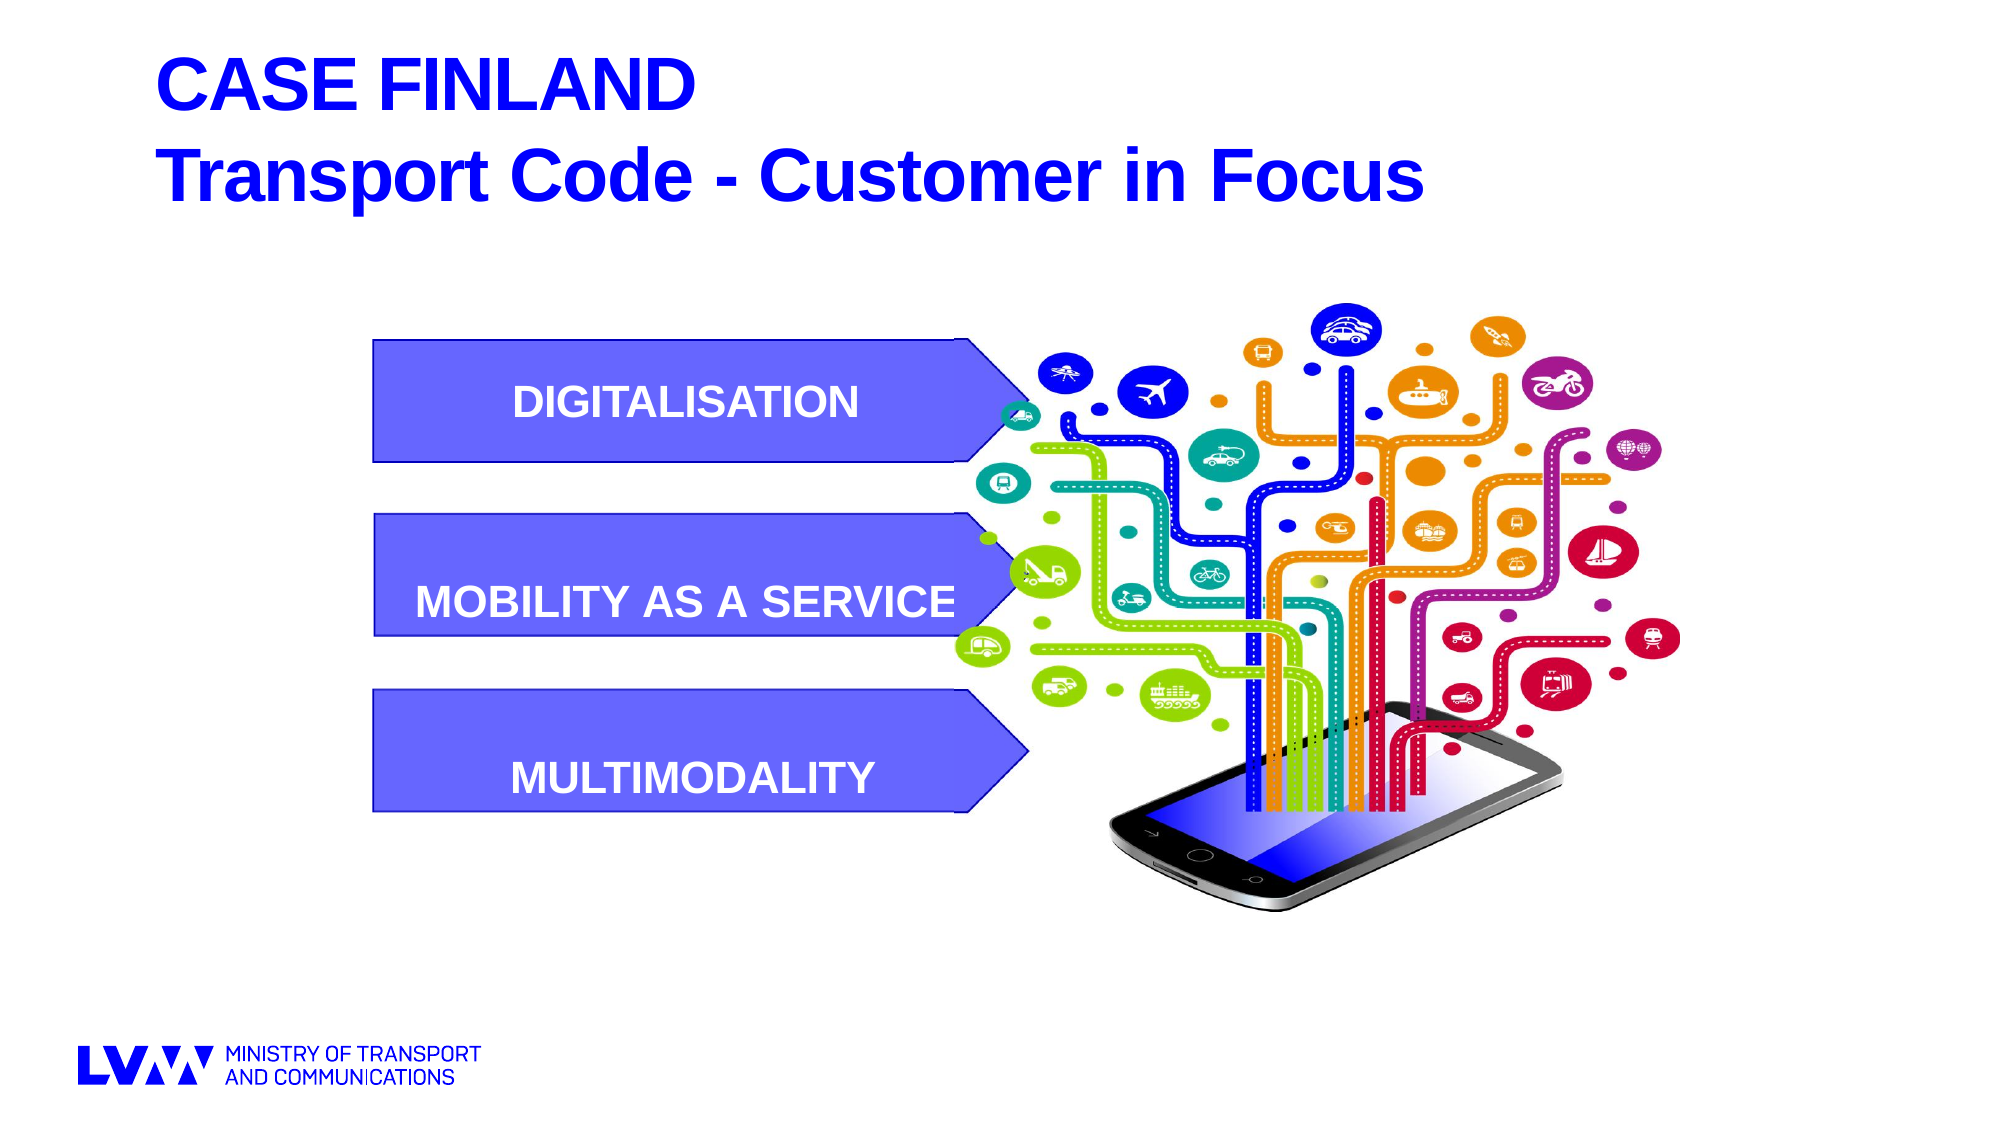

# CASE FINLAND Transport Code - Customer in Focus

DIGITALISATION
MOBILITY AS A SERVICE  MULTIMODALITY